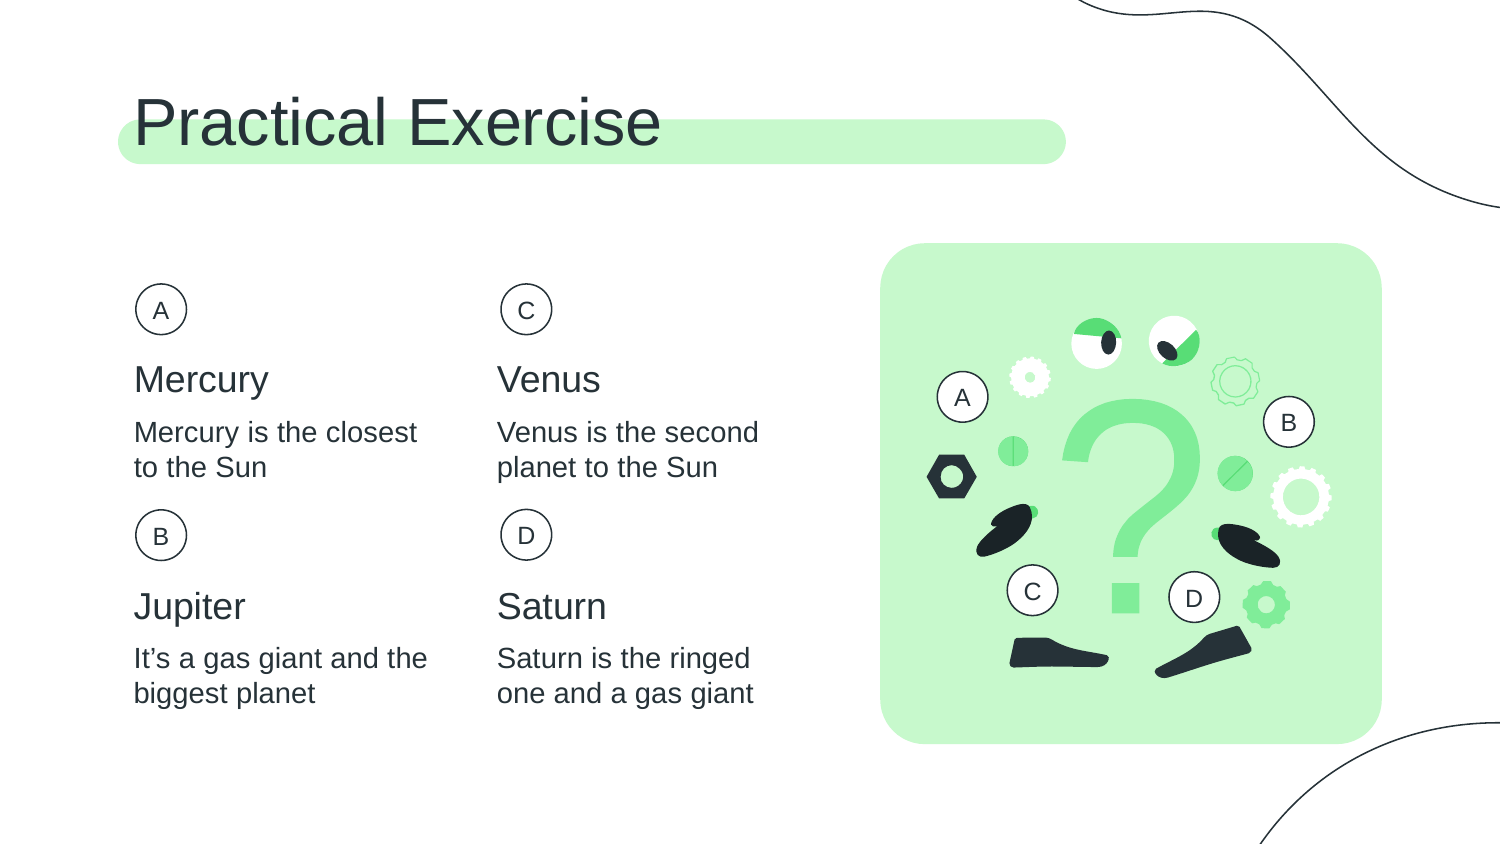

# Practical Exercise

A
C

Mercury
Venus

A
B
Mercury is the closest to the Sun
Venus is the second planet to the Sun
?

D
B

C
Jupiter
Saturn
D

It’s a gas giant and the biggest planet
Saturn is the ringed one and a gas giant